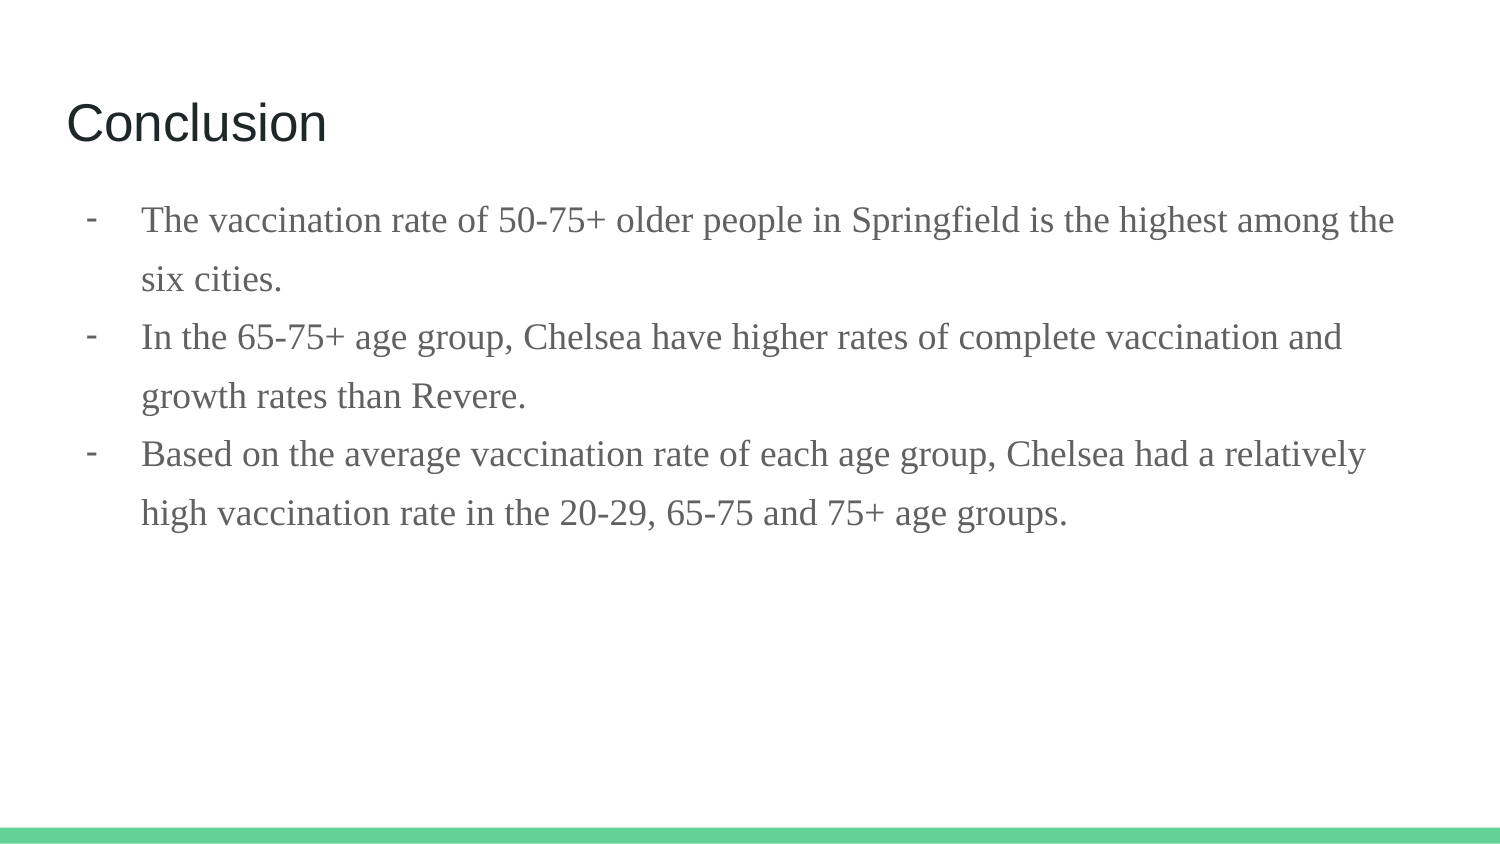

# Conclusion
The vaccination rate of 50-75+ older people in Springfield is the highest among the six cities.
In the 65-75+ age group, Chelsea have higher rates of complete vaccination and growth rates than Revere.
Based on the average vaccination rate of each age group, Chelsea had a relatively high vaccination rate in the 20-29, 65-75 and 75+ age groups.